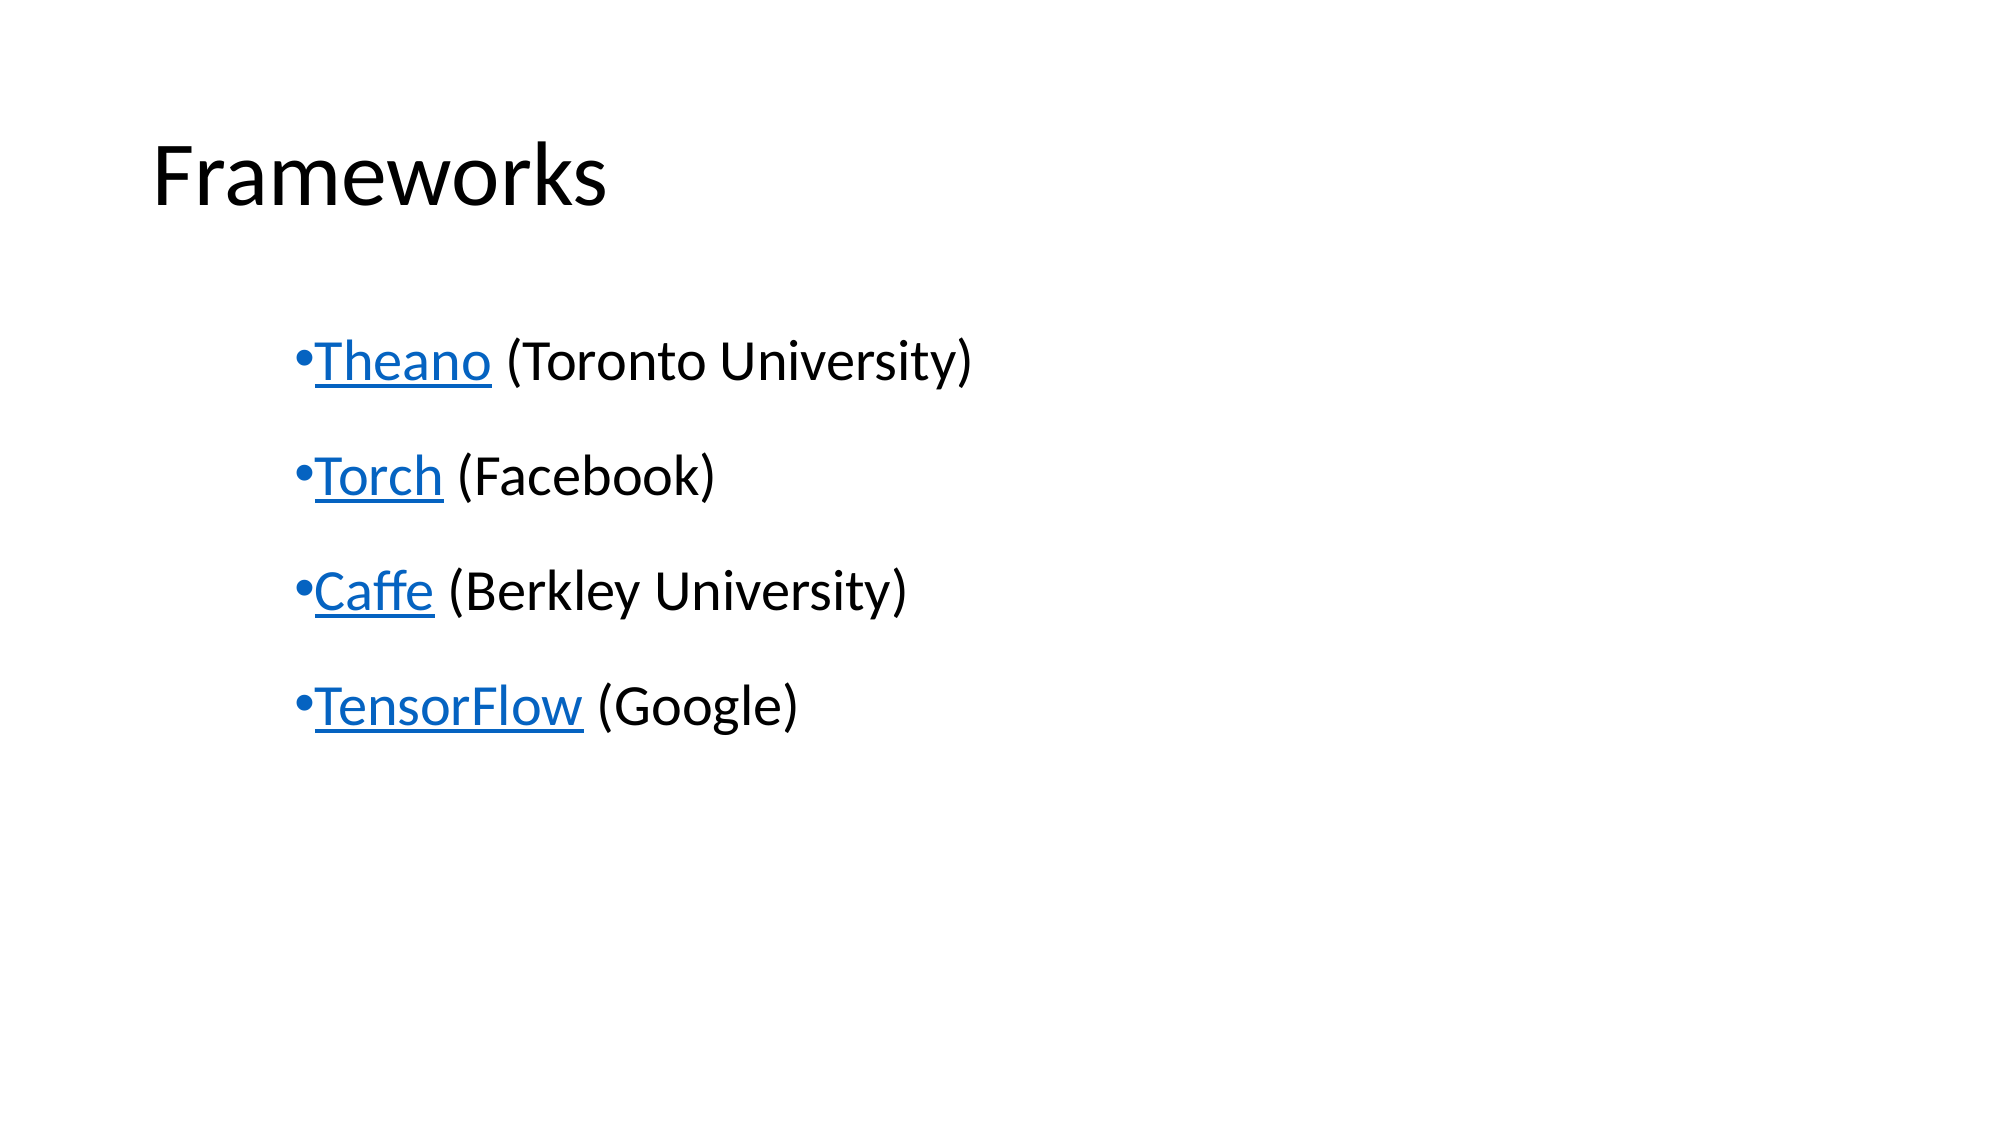

Frameworks
Theano (Toronto University)

Torch (Facebook)

Caffe (Berkley University)

TensorFlow (Google)